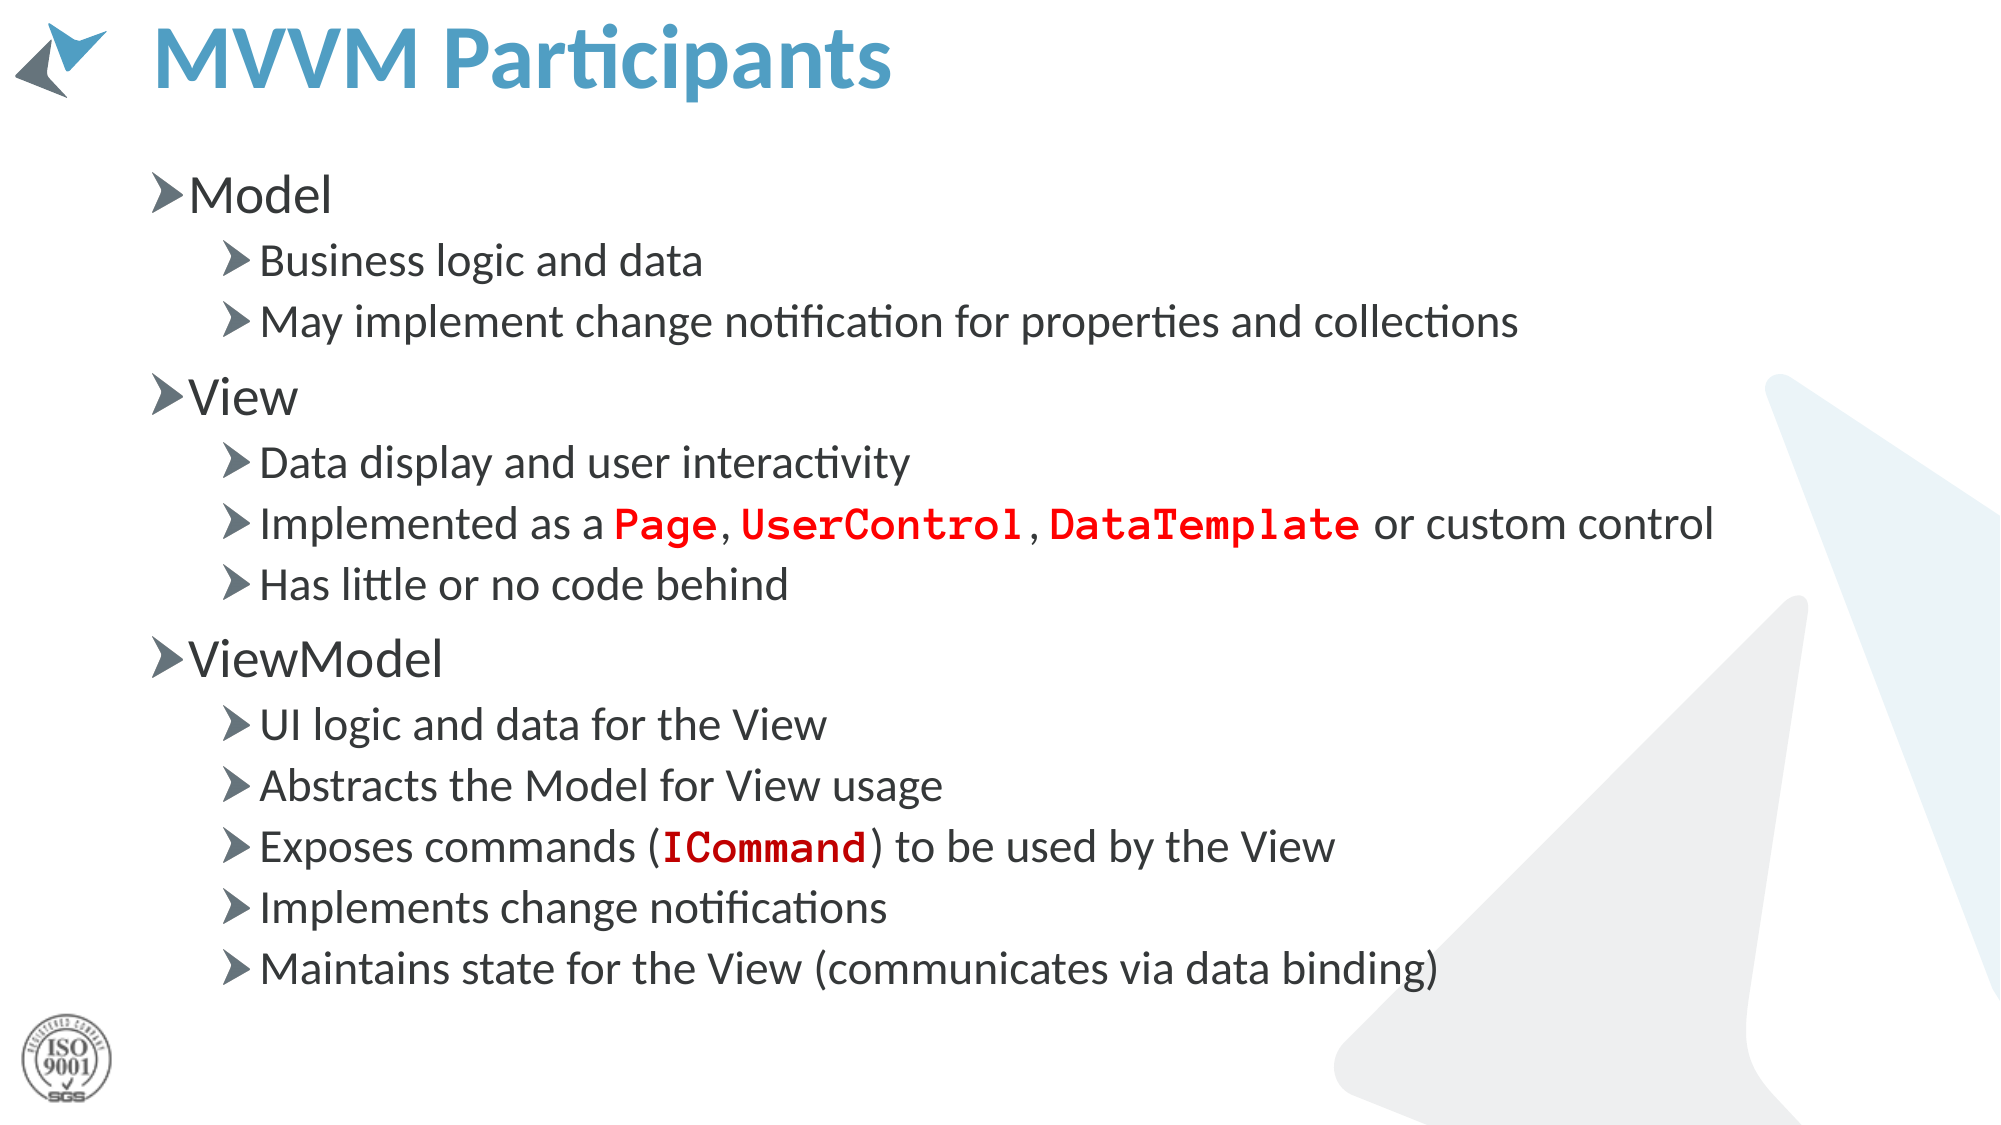

# MVVM Participants
Model
Business logic and data
May implement change notification for properties and collections
View
Data display and user interactivity
Implemented as a Page, UserControl, DataTemplate or custom control
Has little or no code behind
ViewModel
UI logic and data for the View
Abstracts the Model for View usage
Exposes commands (ICommand) to be used by the View
Implements change notifications
Maintains state for the View (communicates via data binding)